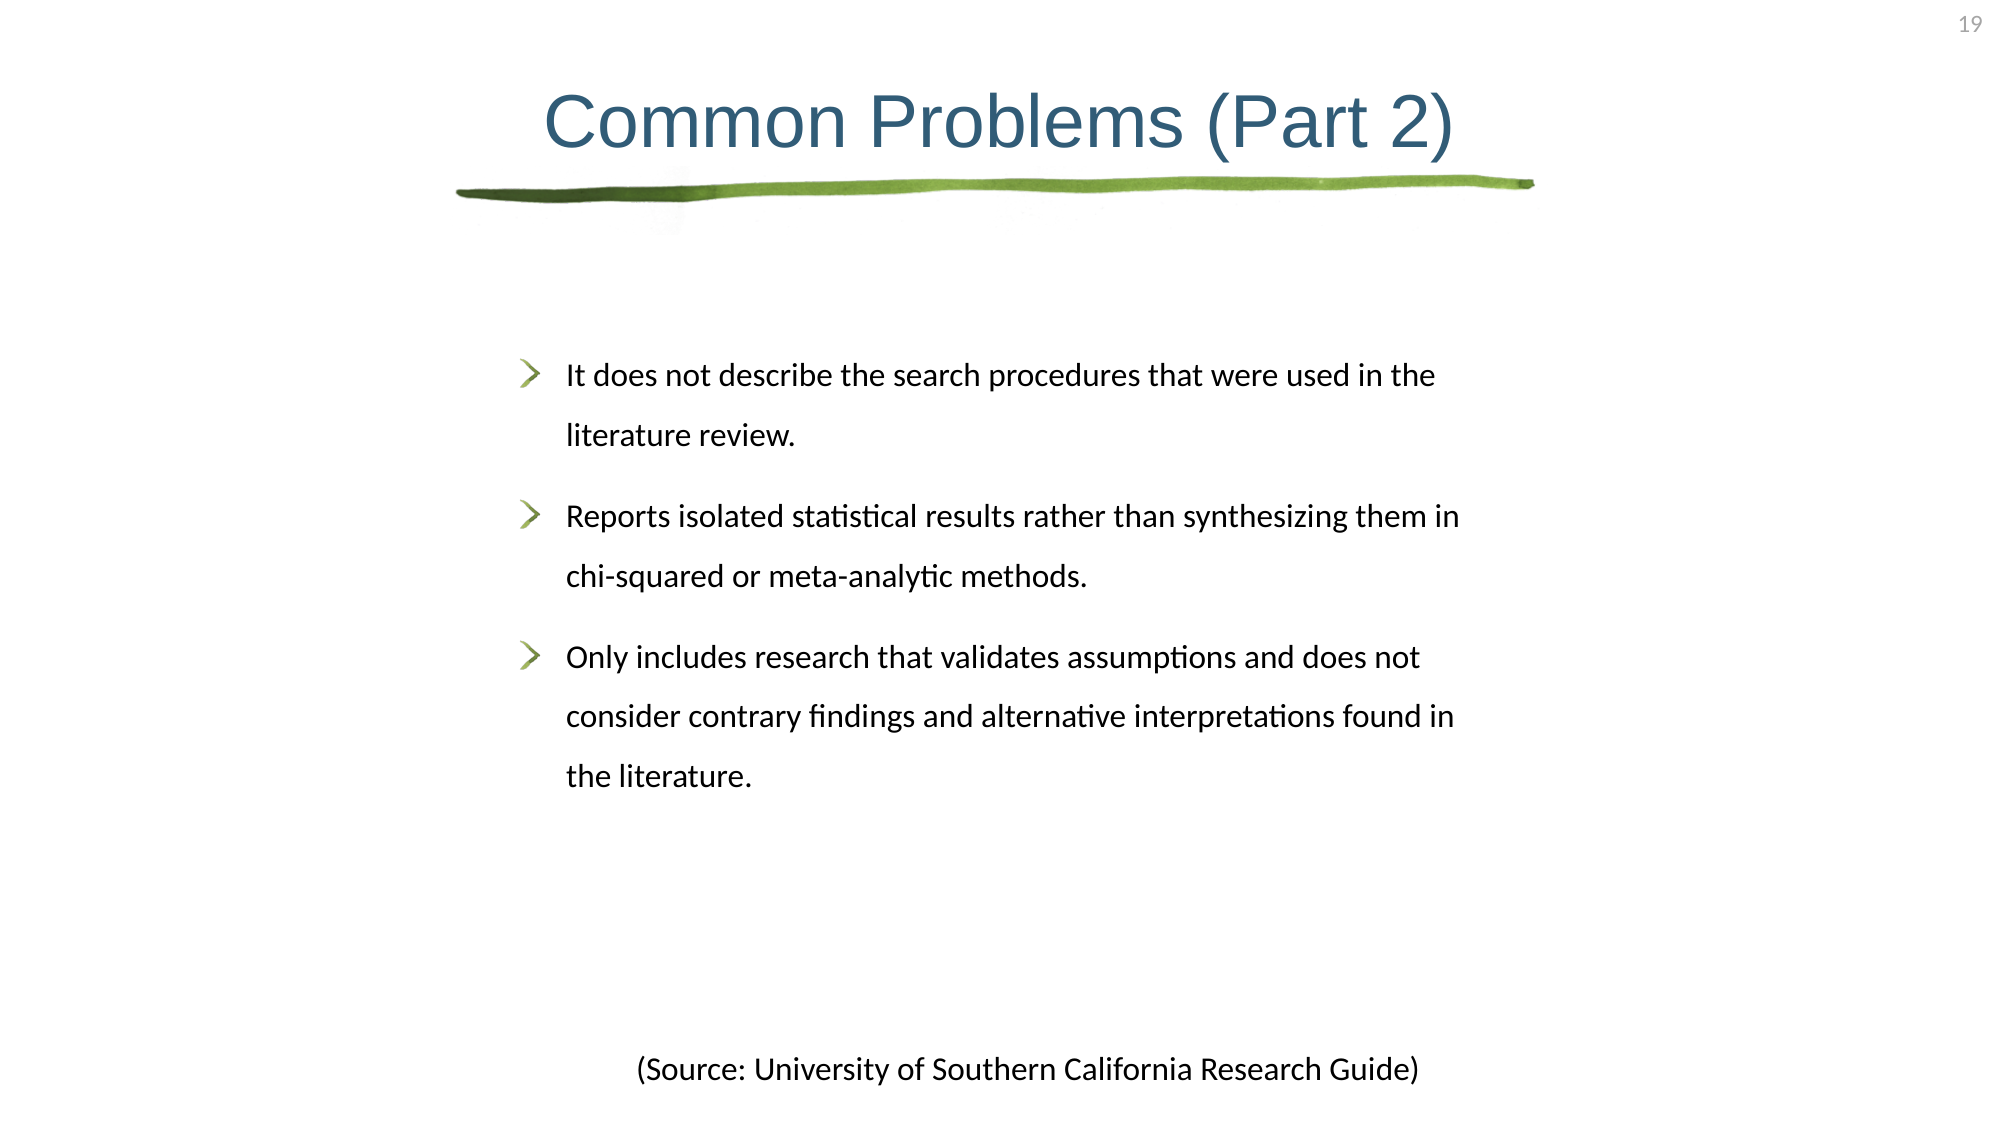

# Common Problems (Part 2)

It does not describe the search procedures that were used in the literature review.
Reports isolated statistical results rather than synthesizing them in chi-squared or meta-analytic methods.
Only includes research that validates assumptions and does not consider contrary findings and alternative interpretations found in the literature.

(Source: University of Southern California Research Guide)